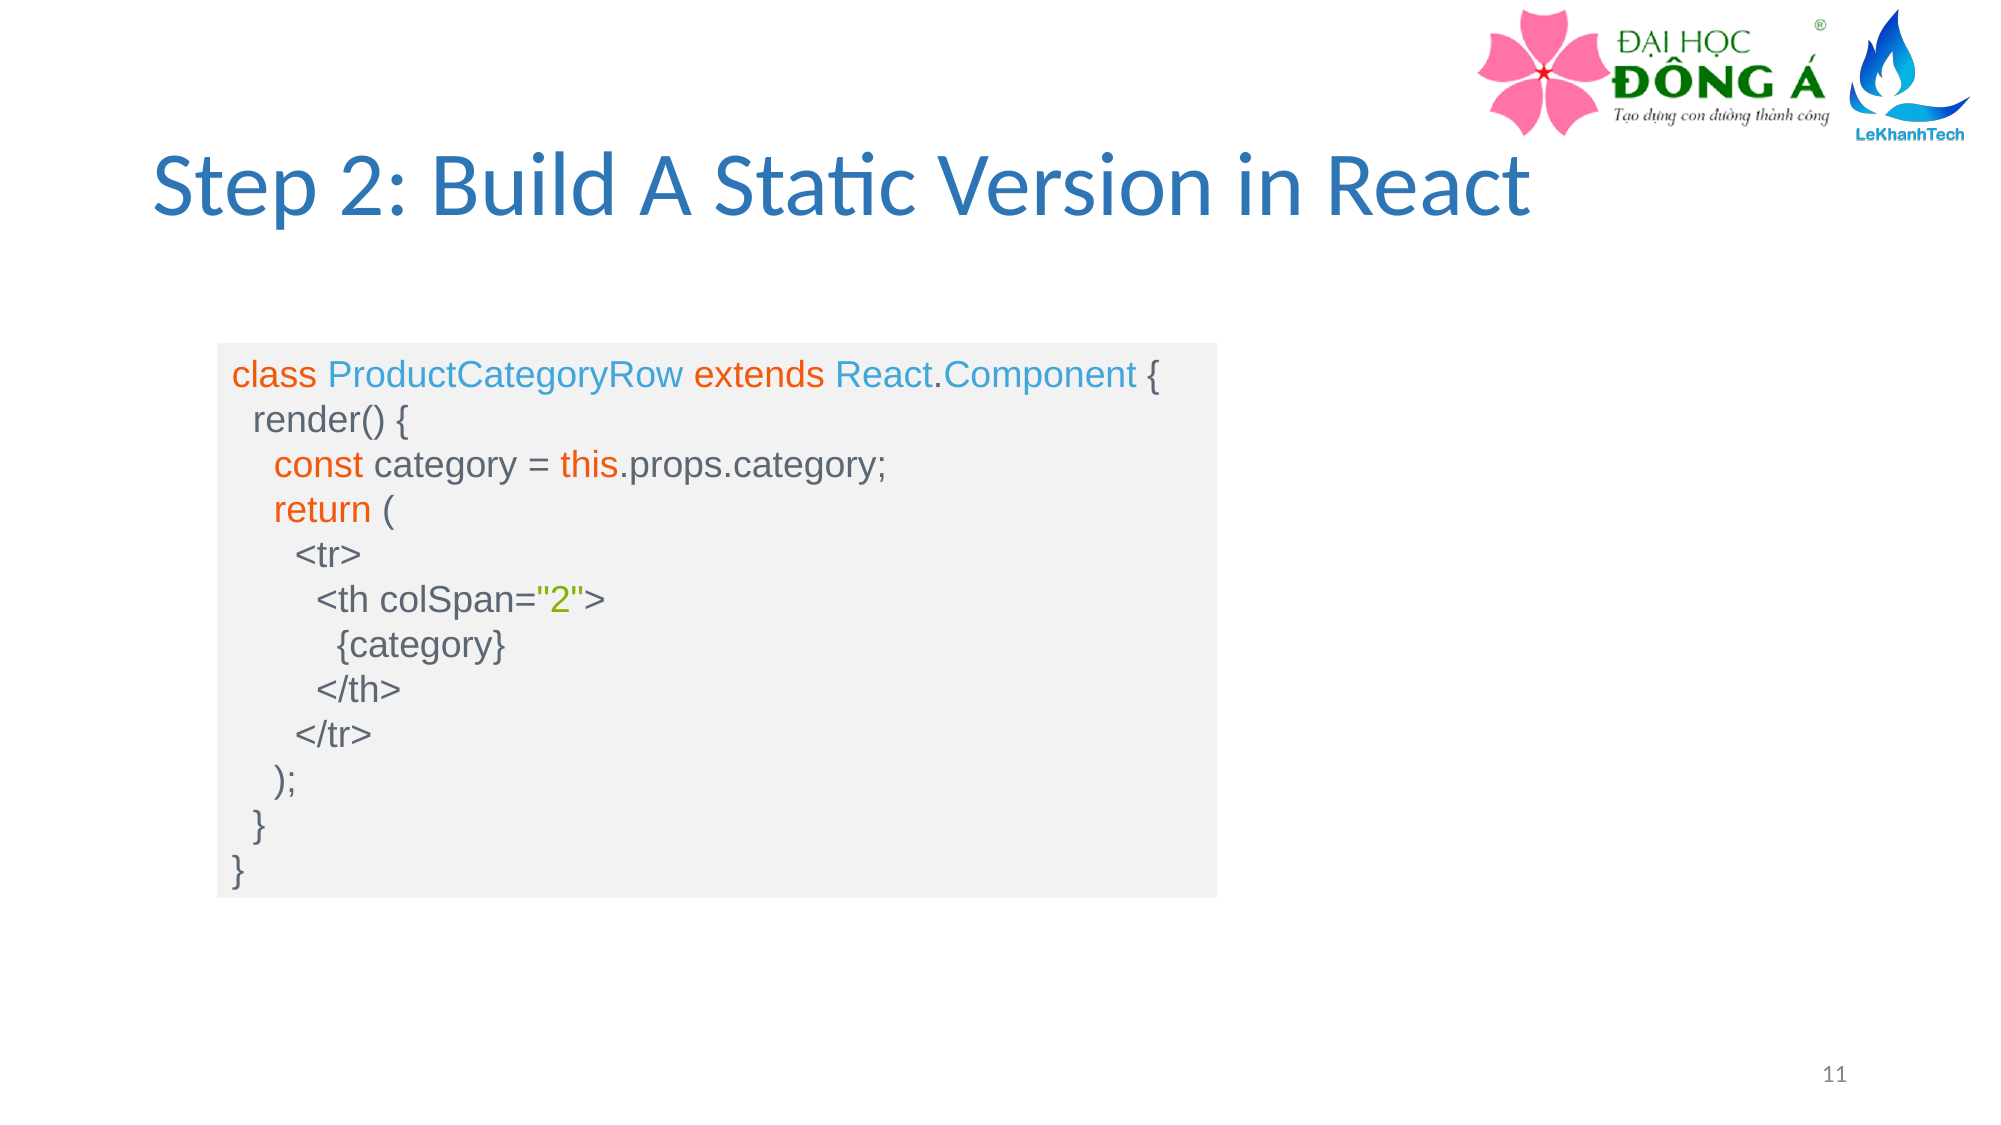

# Step 2: Build A Static Version in React
class ProductCategoryRow extends React.Component {
  render() {
    const category = this.props.category;
    return (
      <tr>
        <th colSpan="2">
          {category}
        </th>
      </tr>
    );
  }
}
11